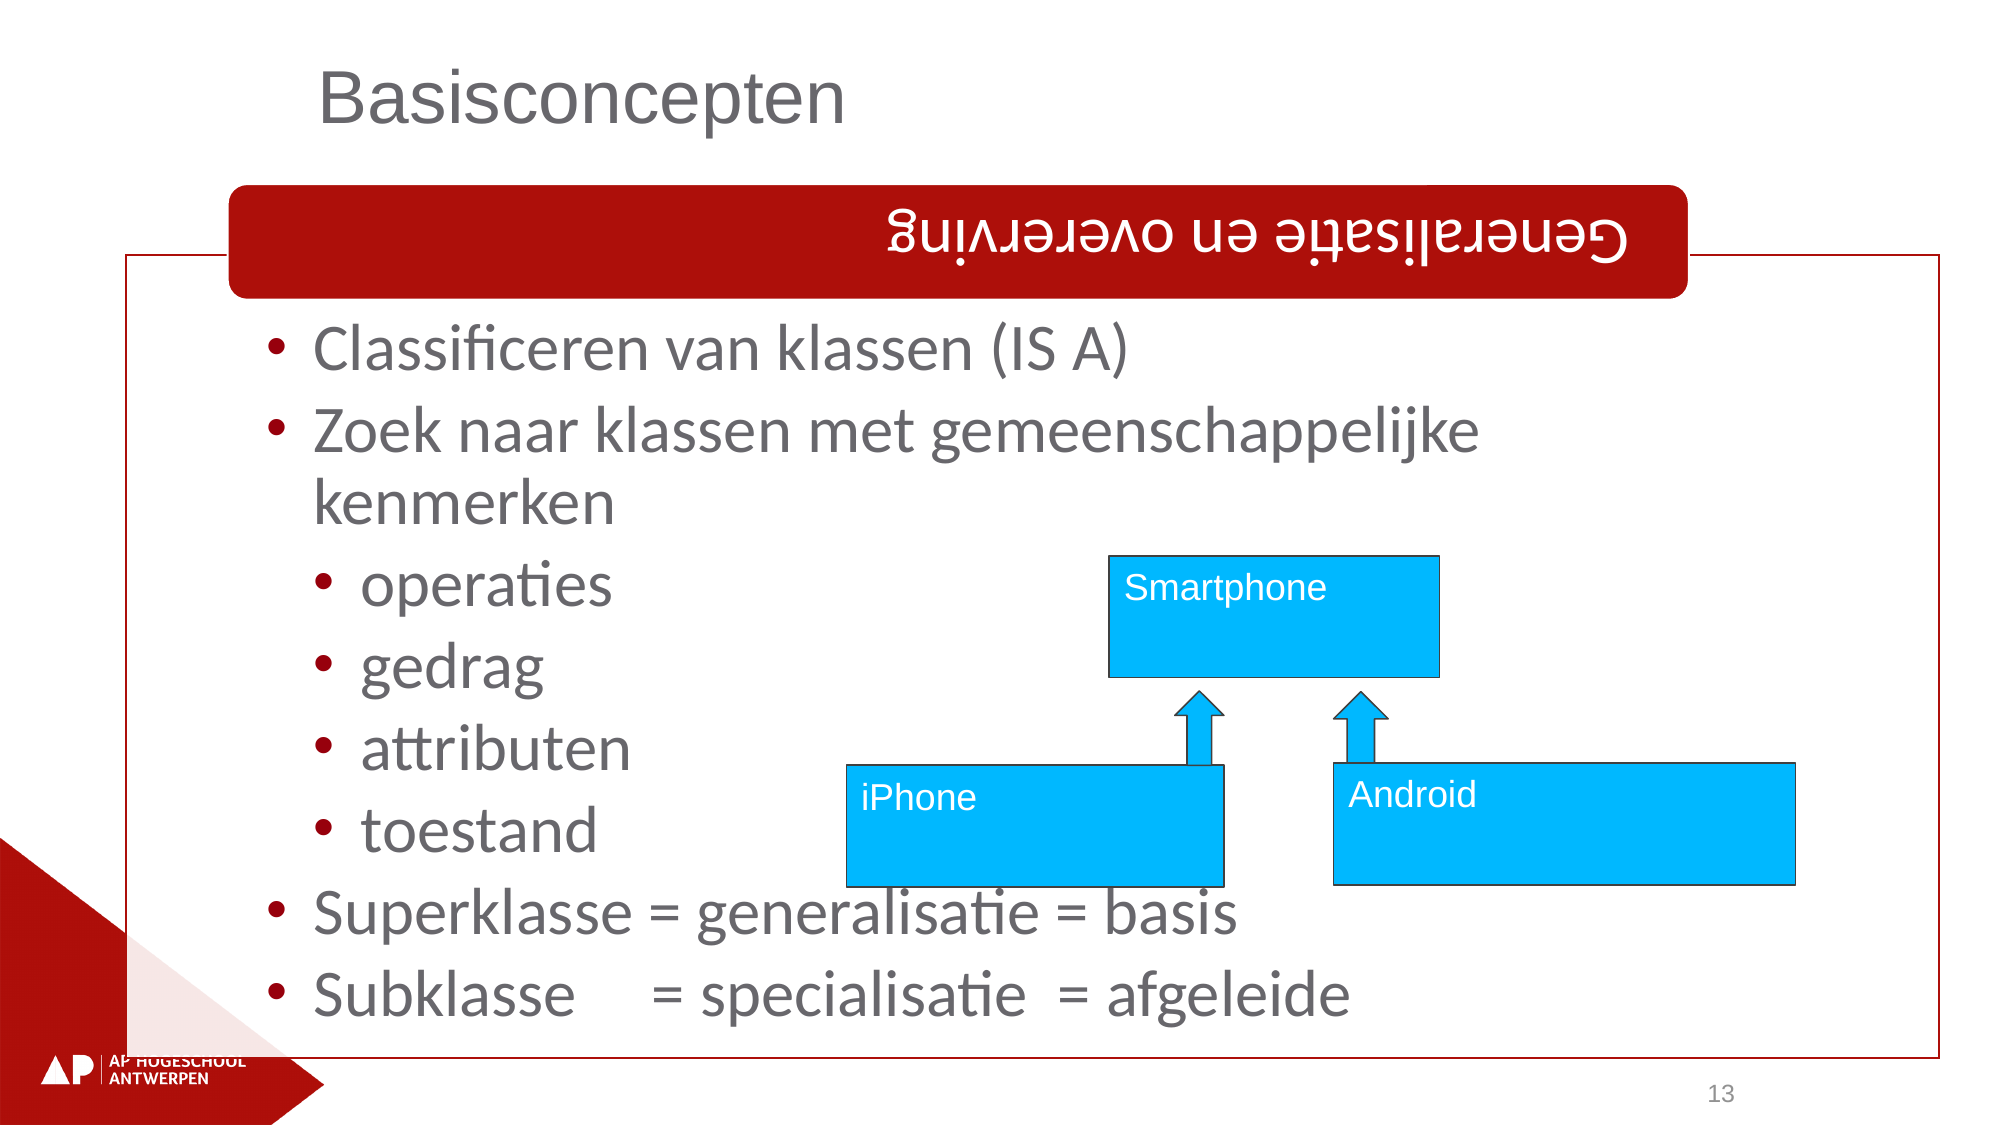

Basisconcepten

Classificeren van klassen (IS A)‏
Zoek naar klassen met gemeenschappelijke kenmerken
operaties
gedrag
attributen
toestand‏
Superklasse = generalisatie = basis
Subklasse     = specialisatie  = afgeleide

Generalisatie en overerving
Smartphone

Android
iPhone
13